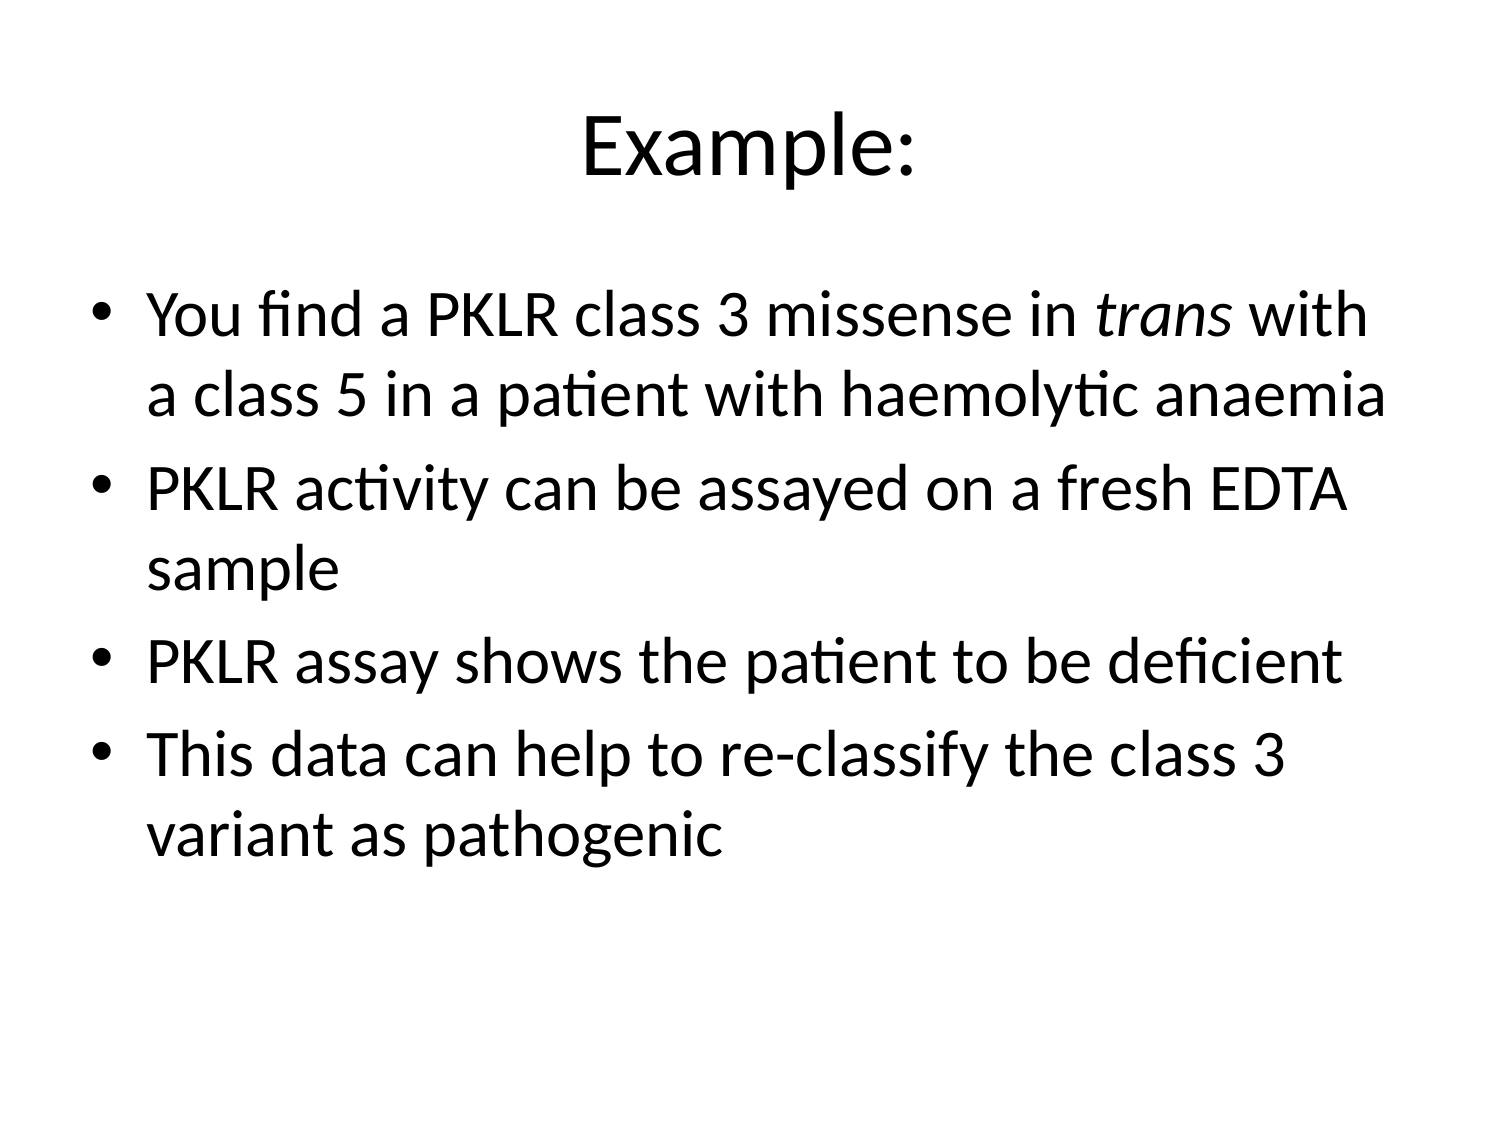

# Example:
You find a PKLR class 3 missense in trans with a class 5 in a patient with haemolytic anaemia
PKLR activity can be assayed on a fresh EDTA sample
PKLR assay shows the patient to be deficient
This data can help to re-classify the class 3 variant as pathogenic